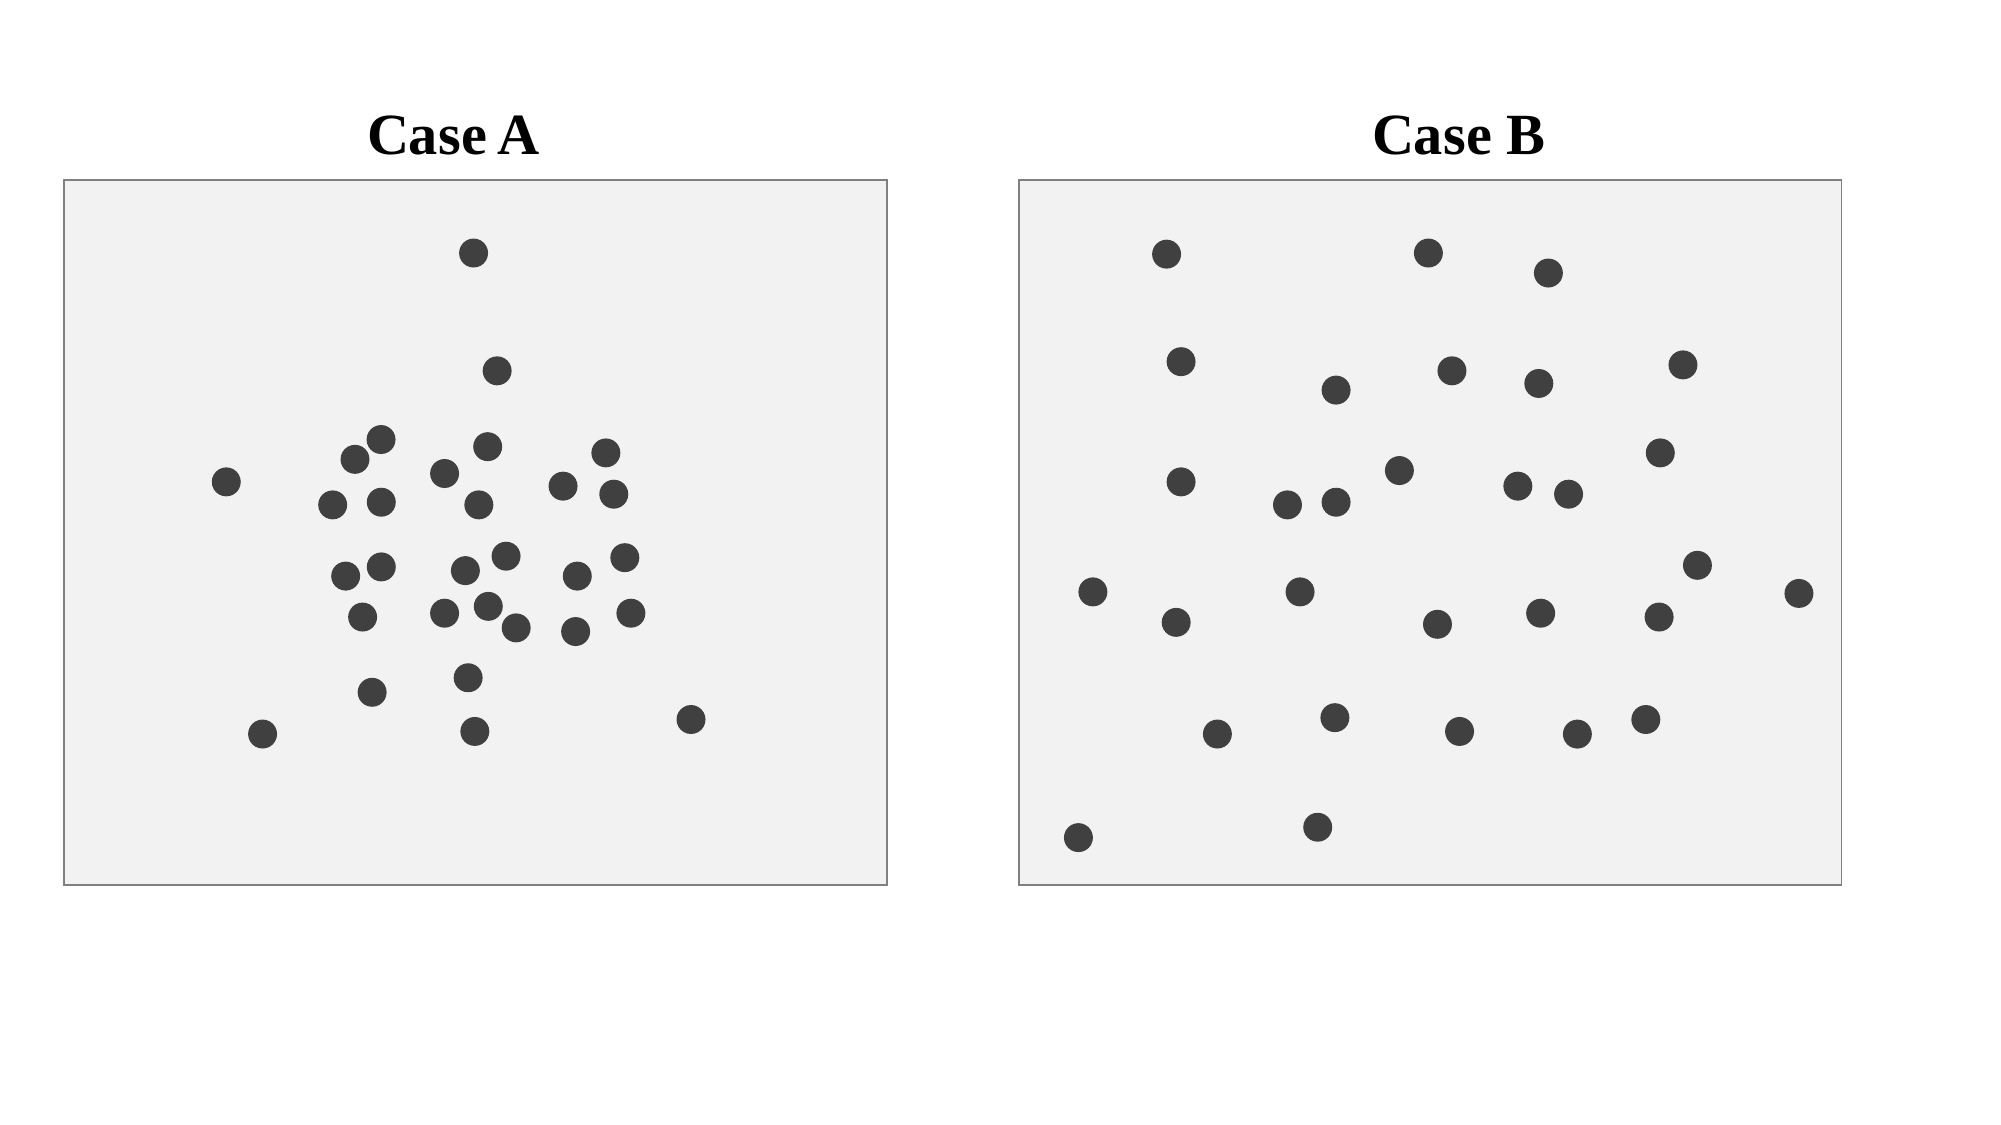

Case A
Case B
|  |
| --- |
|  |
| --- |